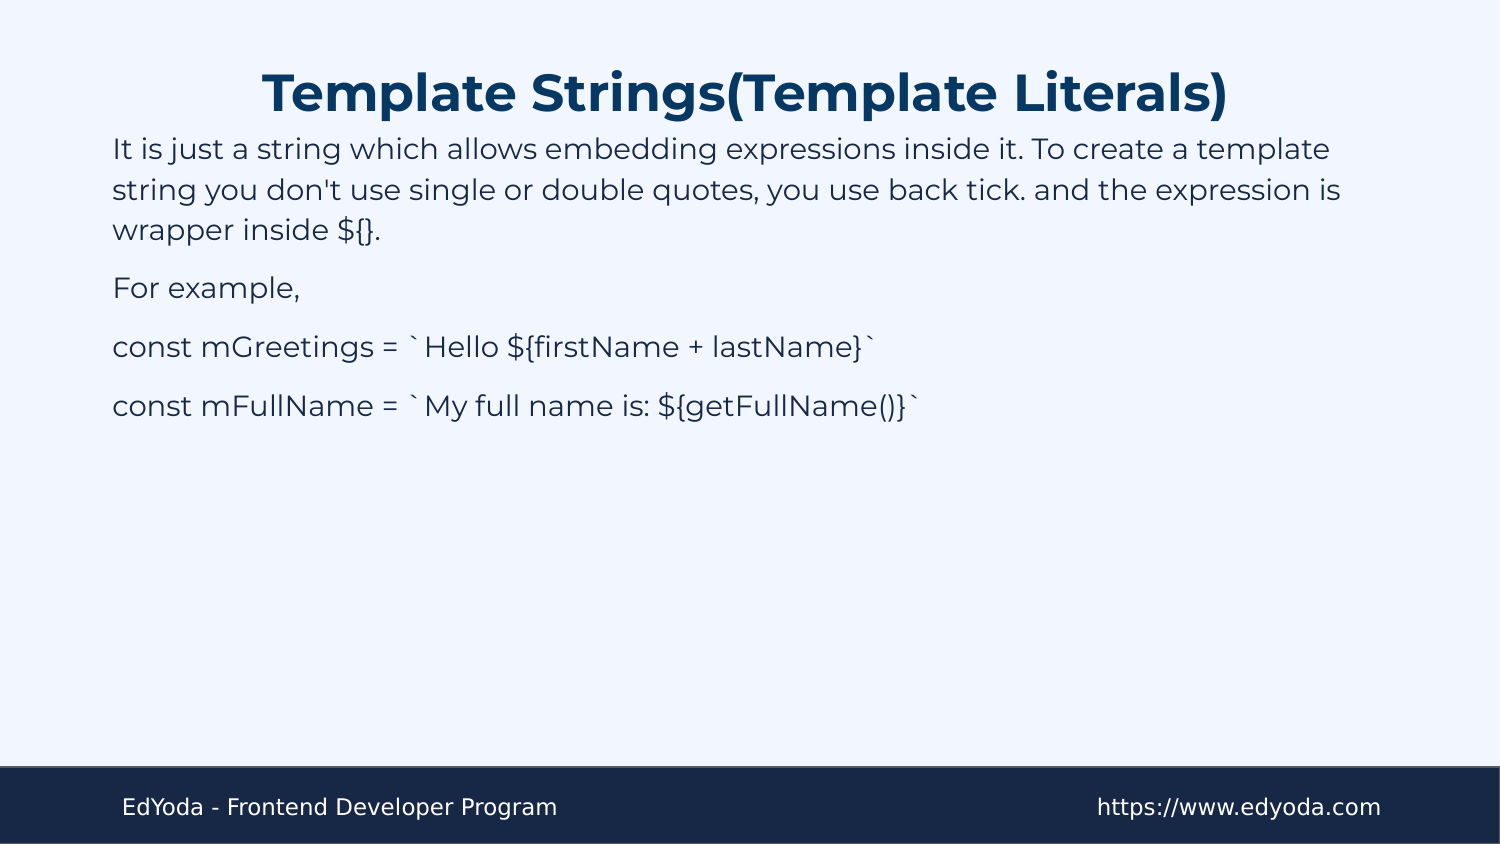

# Template Strings(Template Literals)
It is just a string which allows embedding expressions inside it. To create a template string you don't use single or double quotes, you use back tick. and the expression is wrapper inside ${}.
For example,
const mGreetings = `Hello ${firstName + lastName}`
const mFullName = `My full name is: ${getFullName()}`

EdYoda - Frontend Developer Program
https://www.edyoda.com